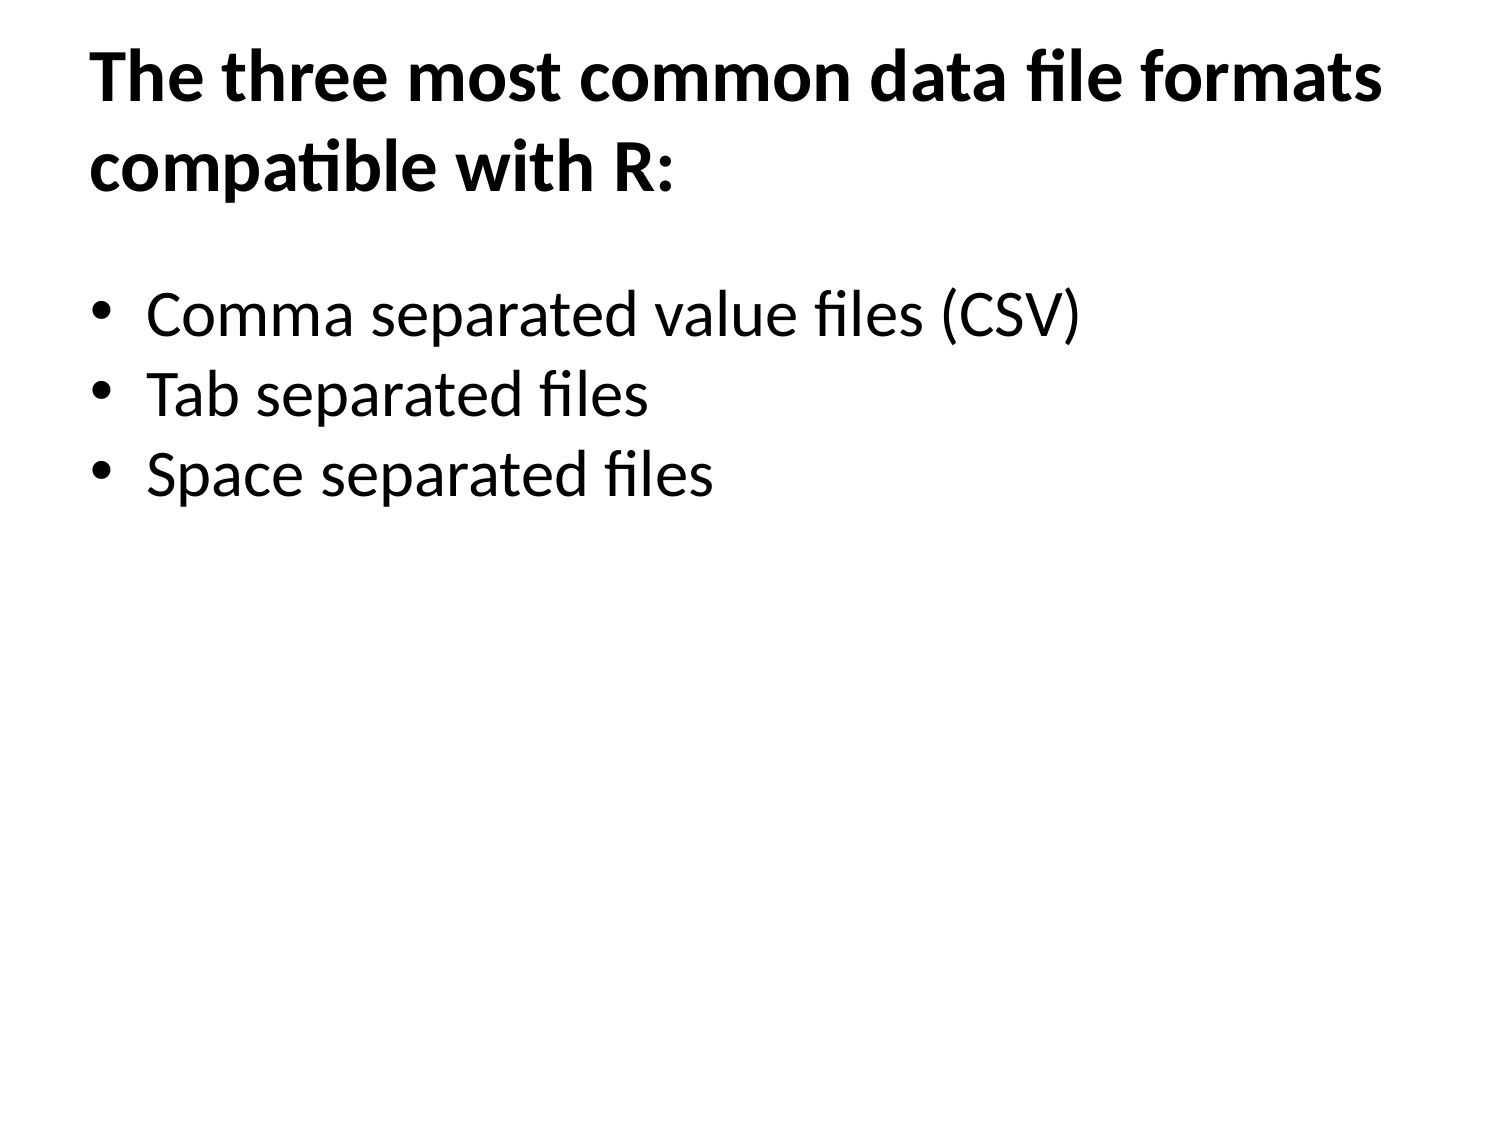

The three most common data ﬁle formats compatible with R:

Comma separated value ﬁles (CSV)
Tab separated ﬁles
Space separated ﬁles